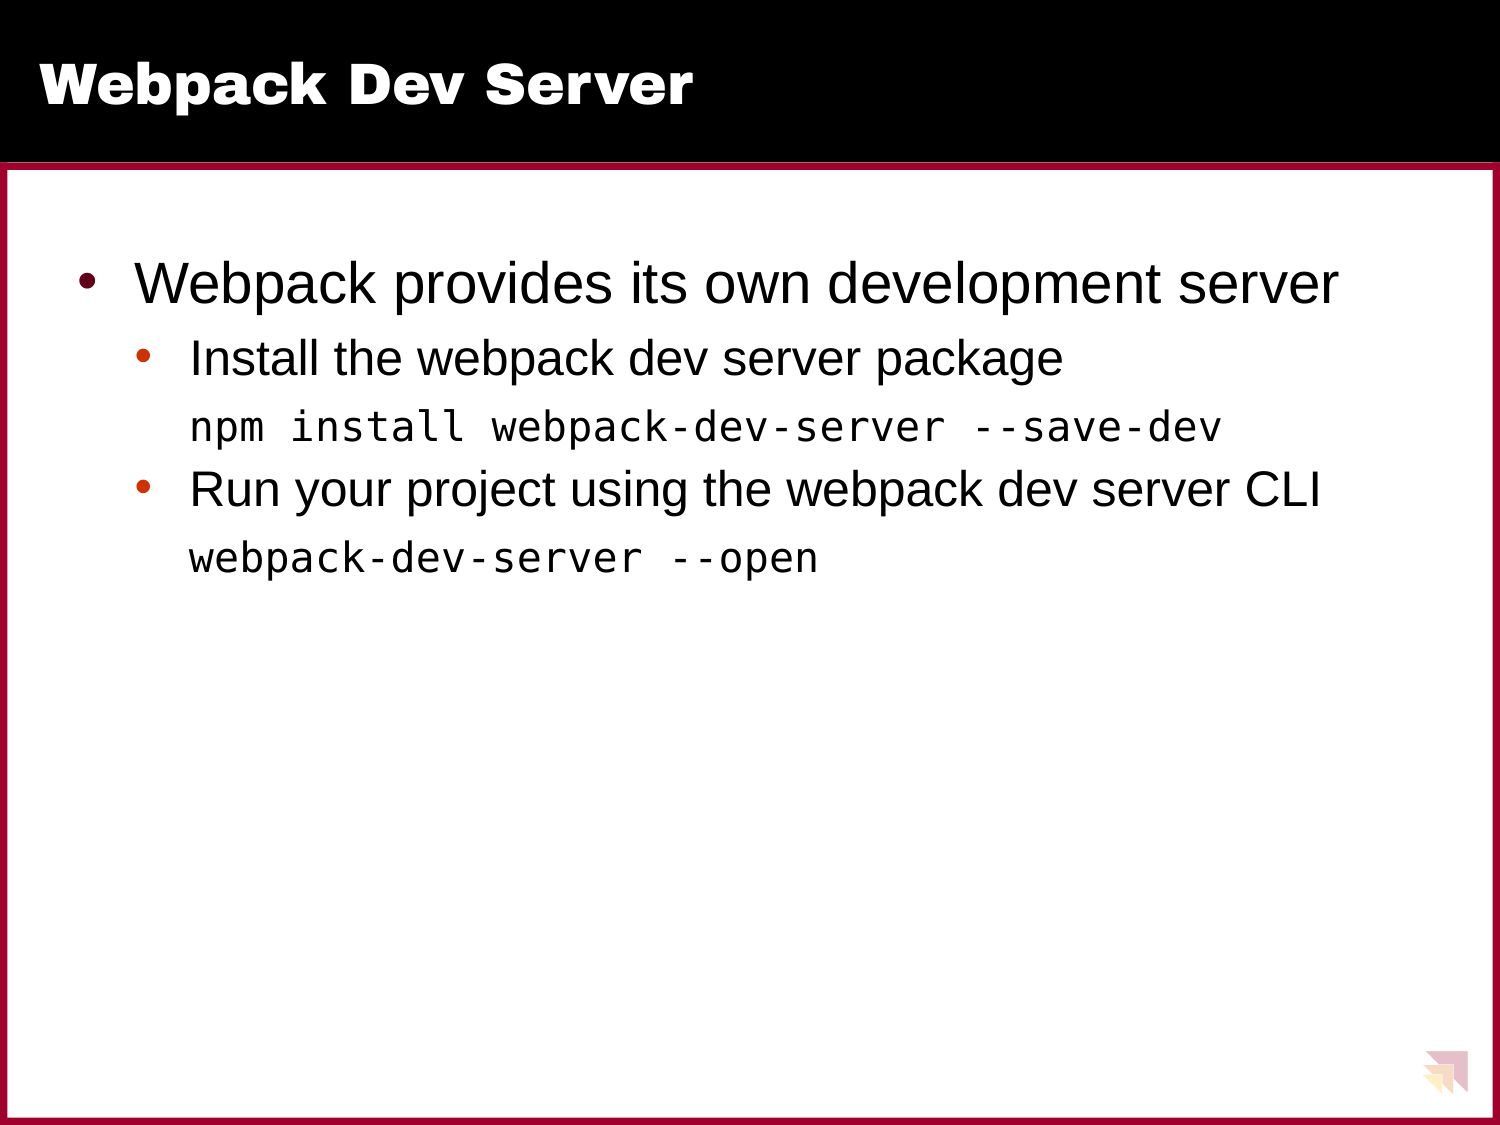

# Webpack Dev Server
Webpack provides its own development server
Install the webpack dev server package
npm install webpack-dev-server --save-dev
Run your project using the webpack dev server CLI
webpack-dev-server --open